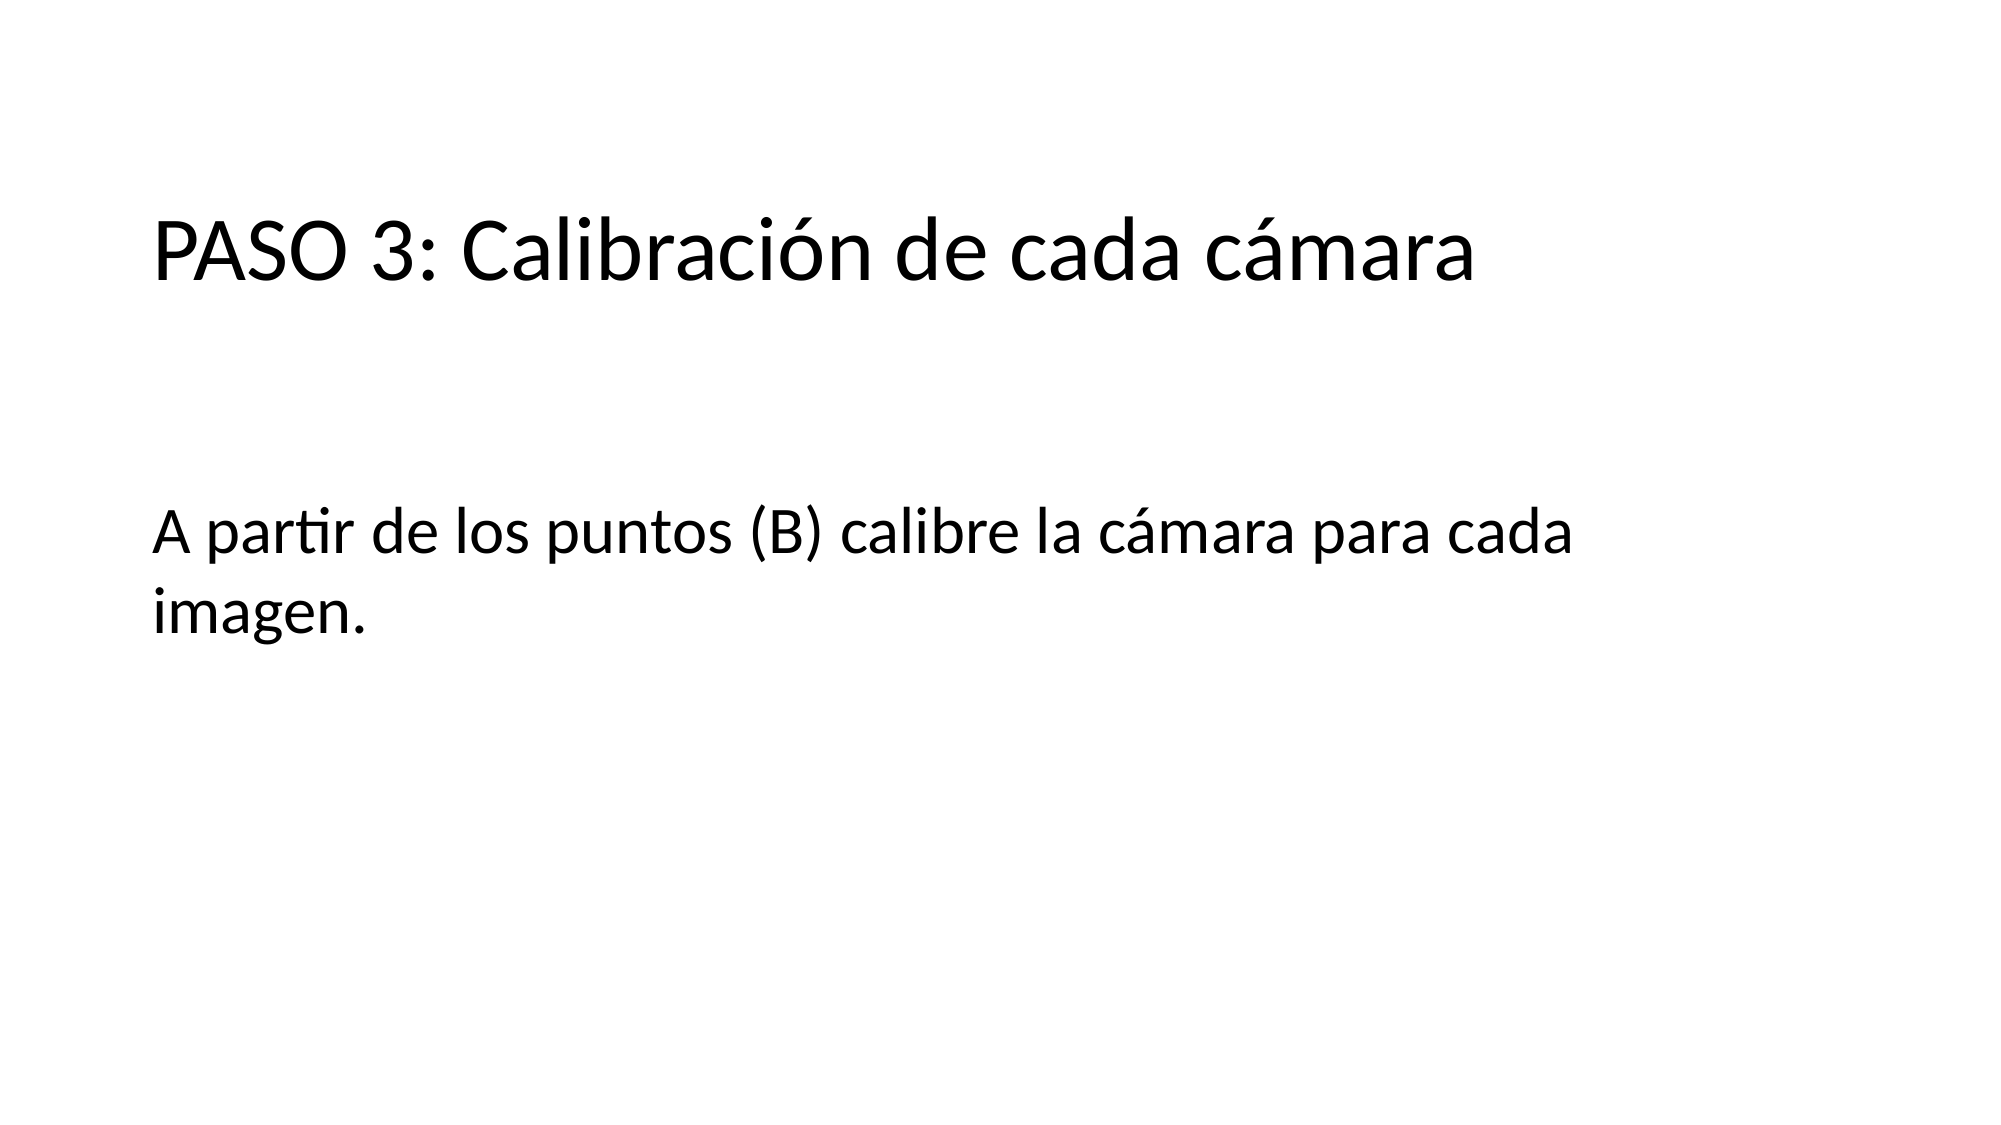

# PASO 3: Calibración de cada cámara
A partir de los puntos (B) calibre la cámara para cada imagen.